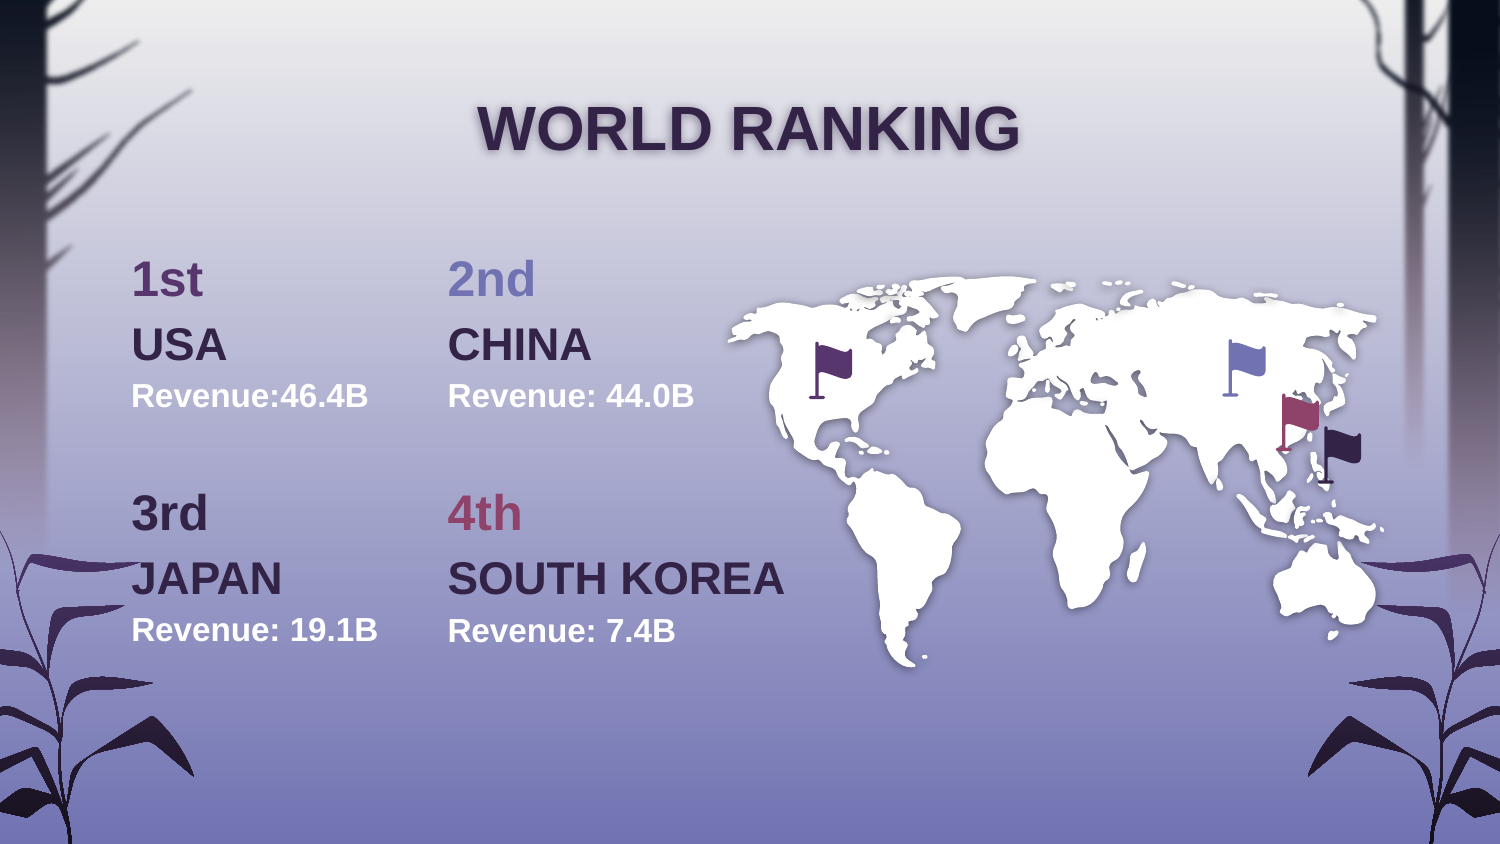

# WORLD RANKING
1st
2nd

USA
CHINA

Revenue:46.4B
Revenue: 44.0B

3rd
4th
JAPAN
SOUTH KOREA
Revenue: 19.1B
Revenue: 7.4B